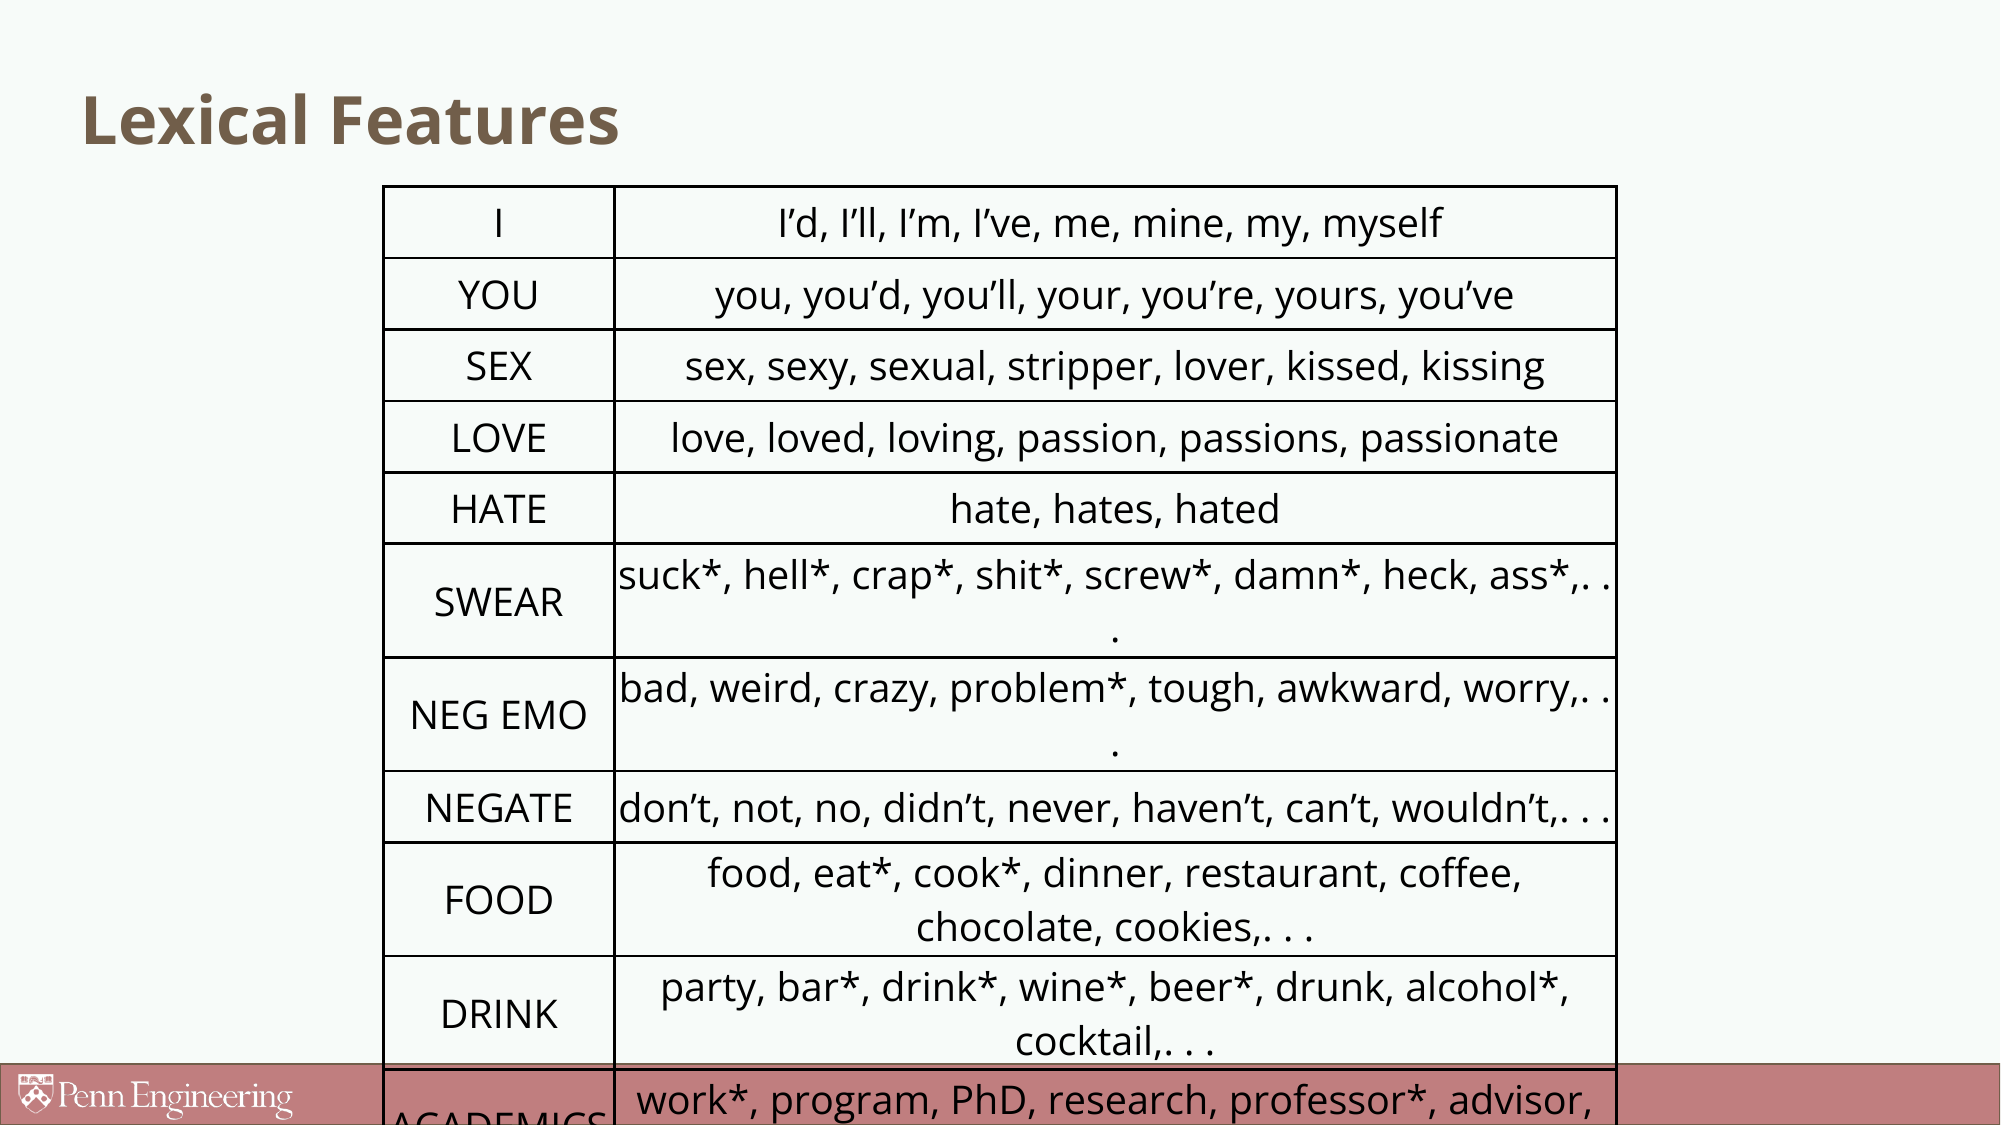

# Lexical Features
| I | I’d, I’ll, I’m, I’ve, me, mine, my, myself |
| --- | --- |
| YOU | you, you’d, you’ll, your, you’re, yours, you’ve |
| SEX | sex, sexy, sexual, stripper, lover, kissed, kissing |
| LOVE | love, loved, loving, passion, passions, passionate |
| HATE | hate, hates, hated |
| SWEAR | suck\*, hell\*, crap\*, shit\*, screw\*, damn\*, heck, ass\*,. . . |
| NEG EMO | bad, weird, crazy, problem\*, tough, awkward, worry,. . . |
| NEGATE | don’t, not, no, didn’t, never, haven’t, can’t, wouldn’t,. . . |
| FOOD | food, eat\*, cook\*, dinner, restaurant, coffee, chocolate, cookies,. . . |
| DRINK | party, bar\*, drink\*, wine\*, beer\*, drunk, alcohol\*, cocktail,. . . |
| ACADEMICS | work\*, program, PhD, research, professor\*, advisor, finish\*,. . . |